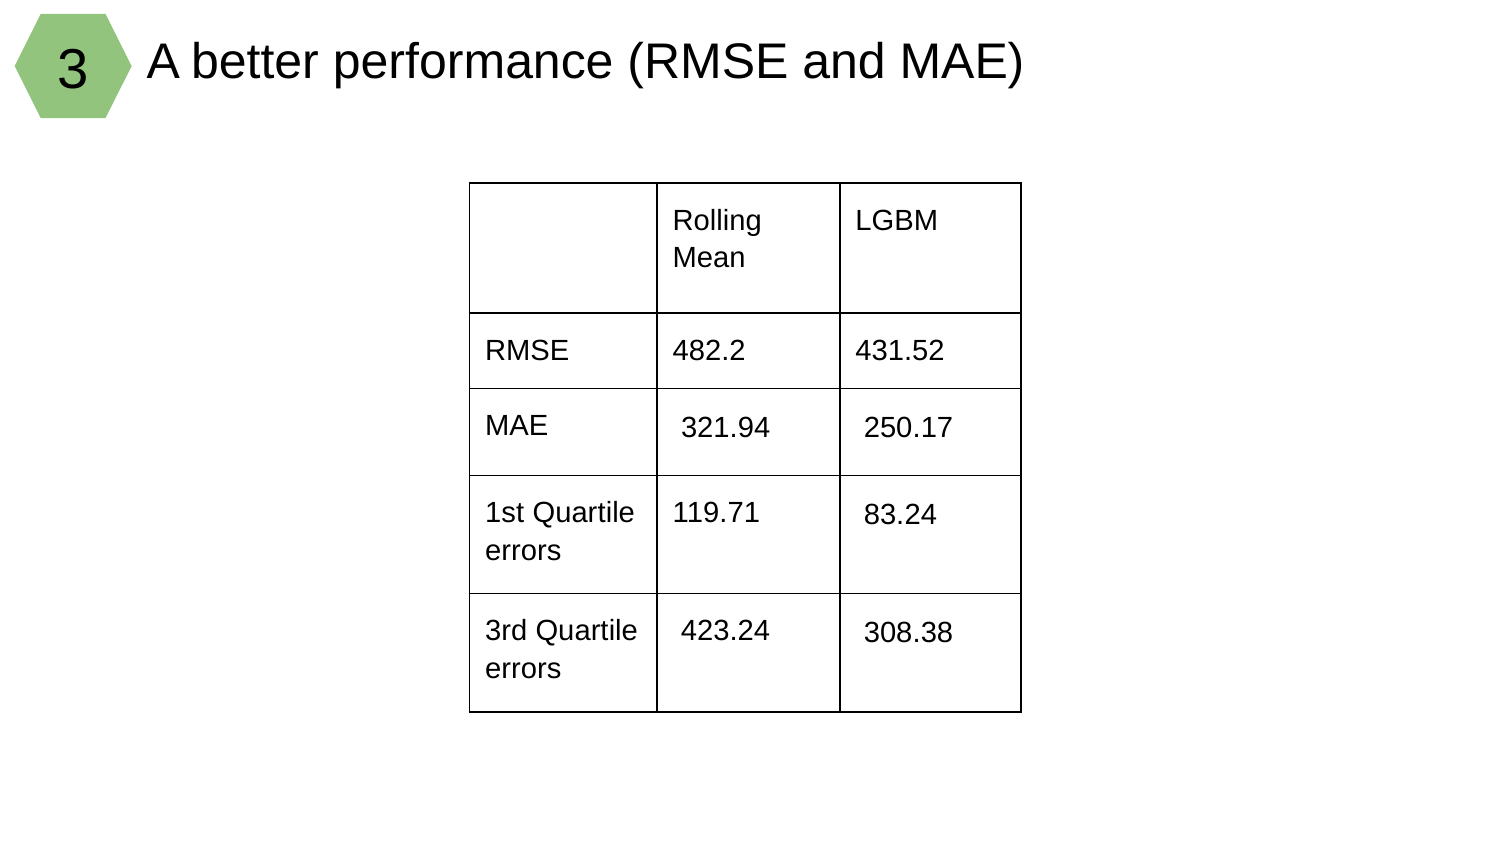

3
A better performance (RMSE and MAE)
|  | Rolling Mean | LGBM |
| --- | --- | --- |
| RMSE | 482.2 | 431.52 |
| MAE | 321.94 | 250.17 |
| 1st Quartile errors | 119.71 | 83.24 |
| 3rd Quartile errors | 423.24 | 308.38 |